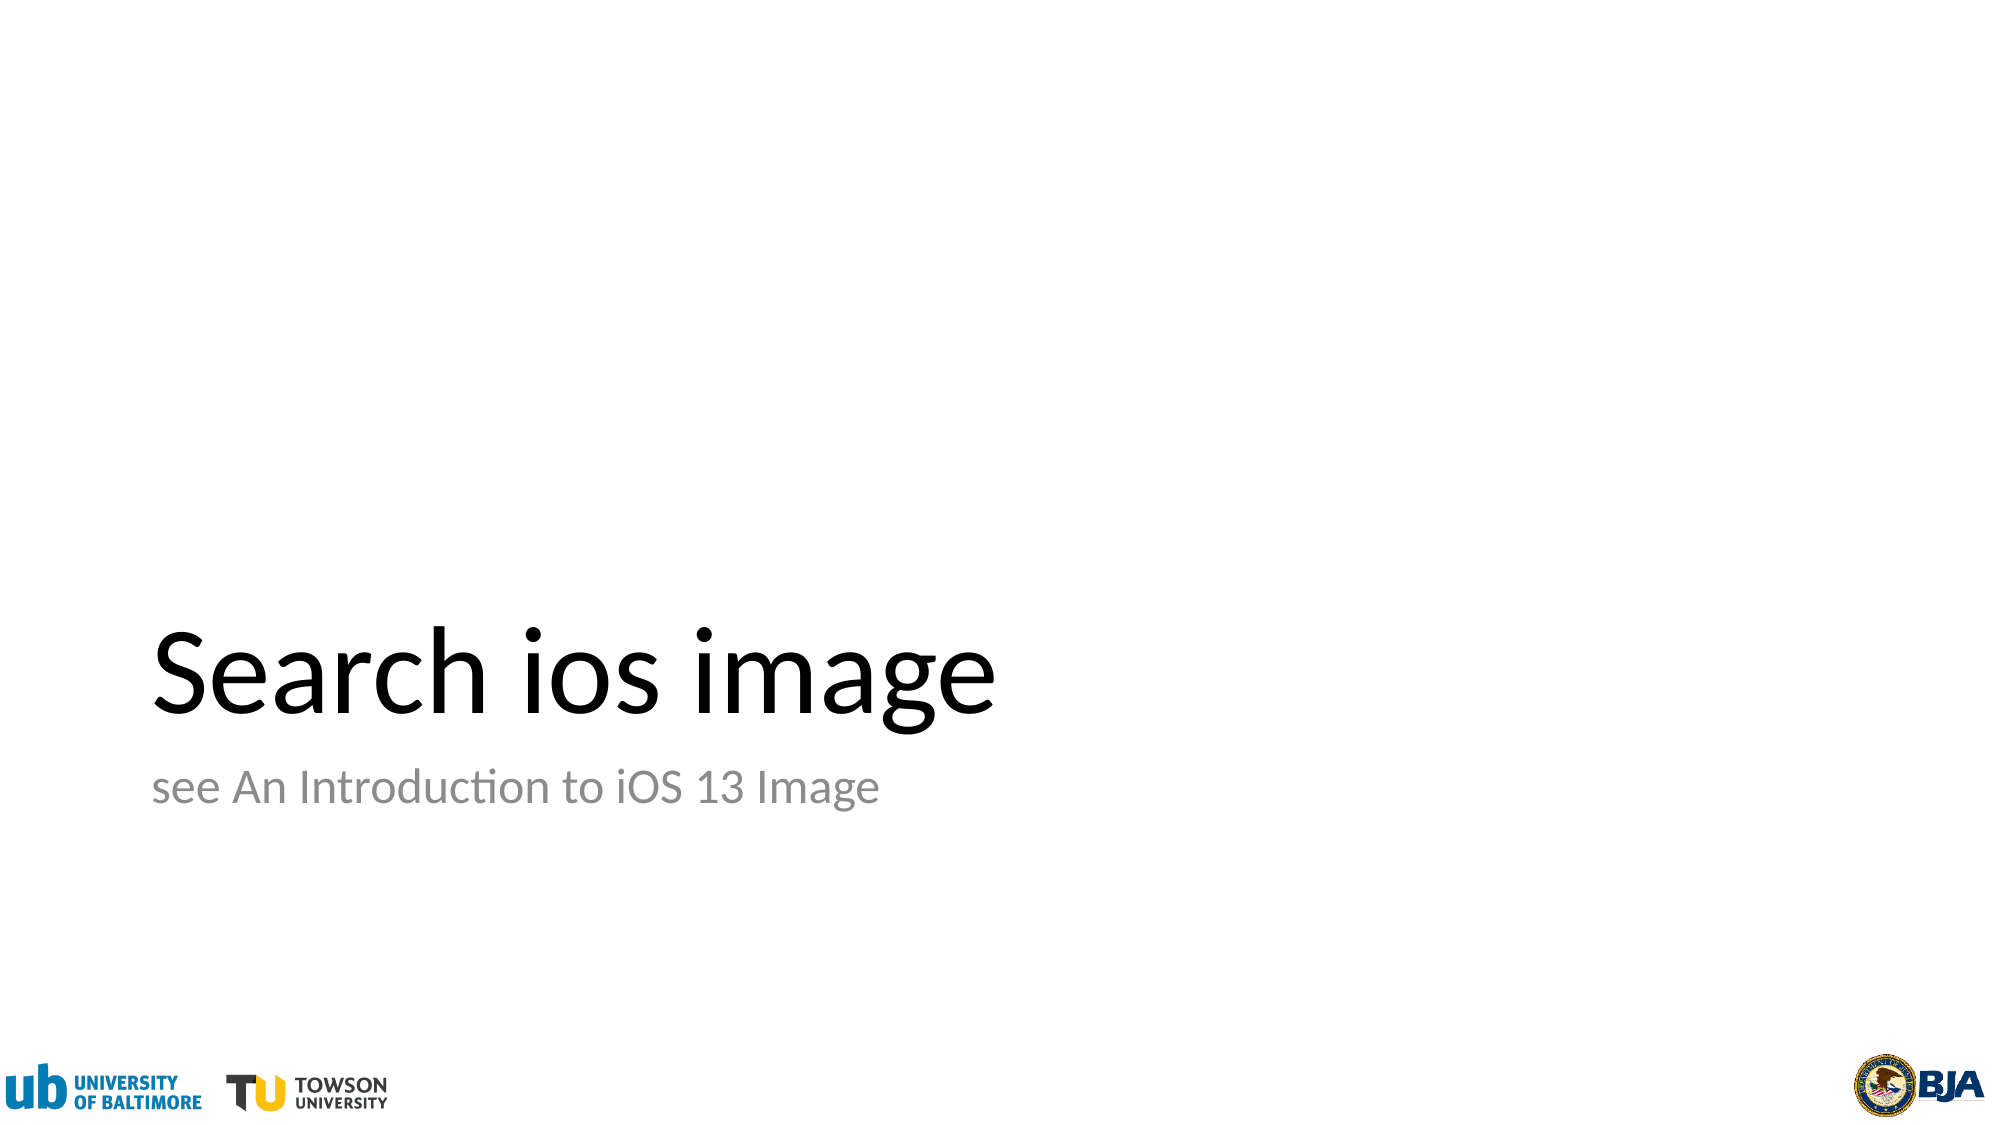

# Search ios image
see An Introduction to iOS 13 Image